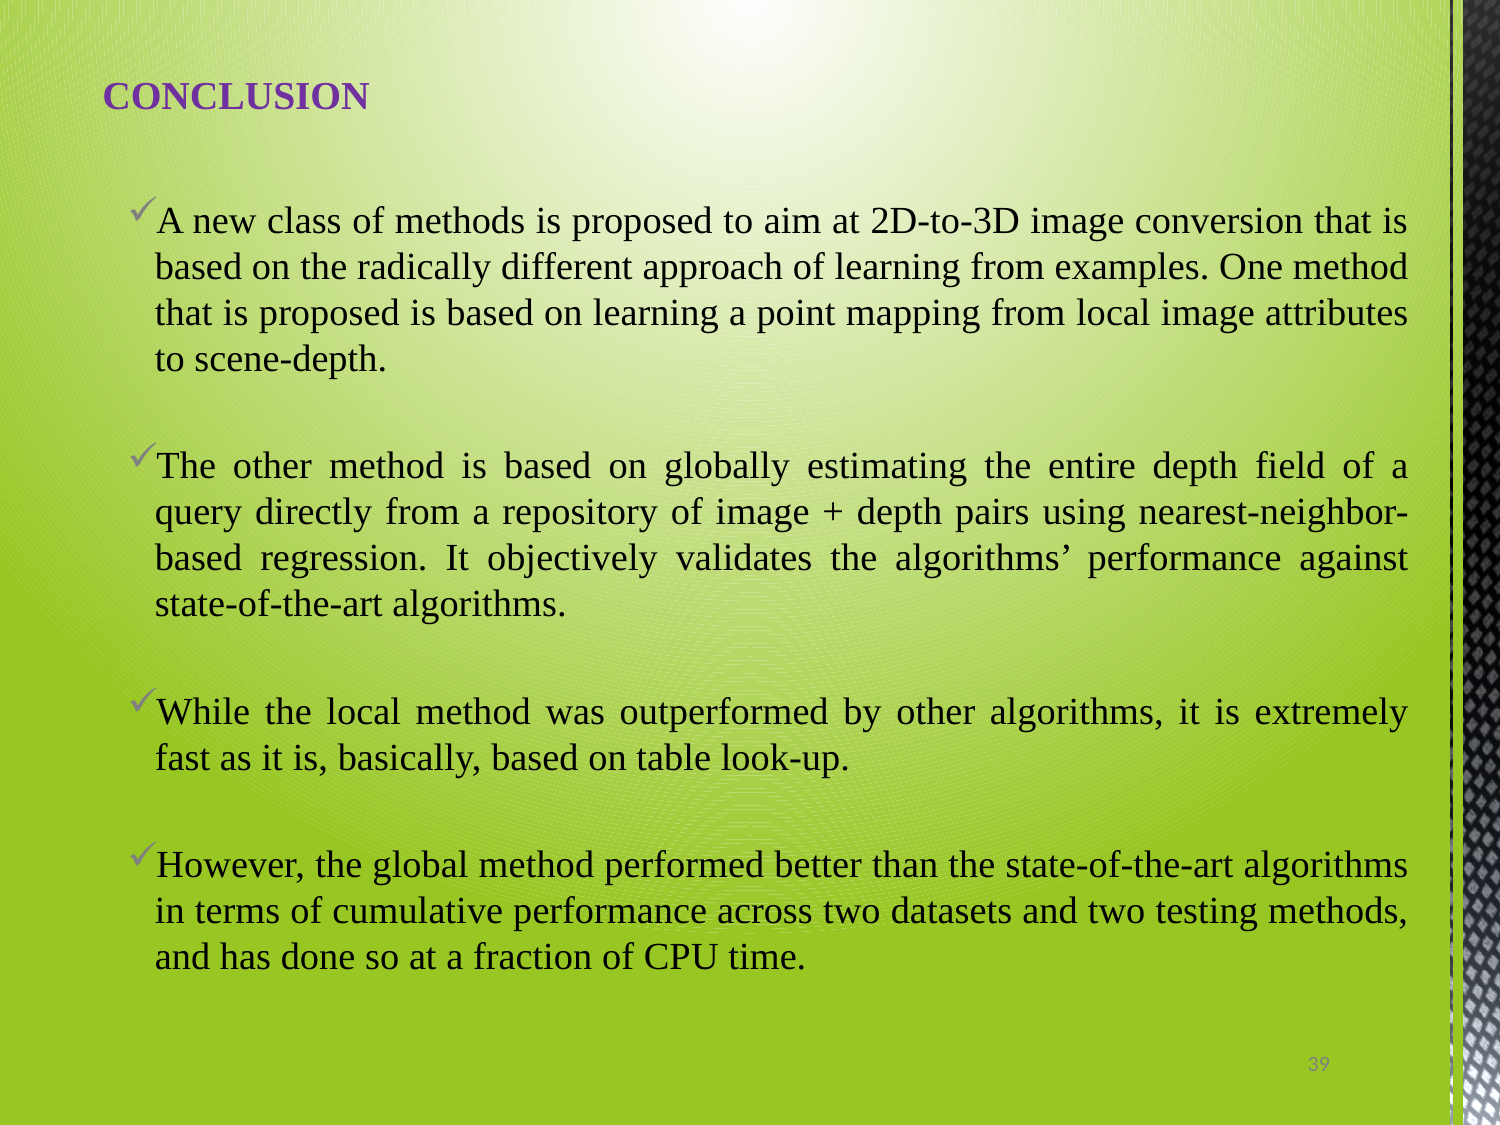

CONCLUSION
A new class of methods is proposed to aim at 2D-to-3D image conversion that is based on the radically different approach of learning from examples. One method that is proposed is based on learning a point mapping from local image attributes to scene-depth.

The other method is based on globally estimating the entire depth field of a query directly from a repository of image + depth pairs using nearest-neighbor-based regression. It objectively validates the algorithms’ performance against state-of-the-art algorithms.

While the local method was outperformed by other algorithms, it is extremely fast as it is, basically, based on table look-up.

However, the global method performed better than the state-of-the-art algorithms in terms of cumulative performance across two datasets and two testing methods, and has done so at a fraction of CPU time.

39